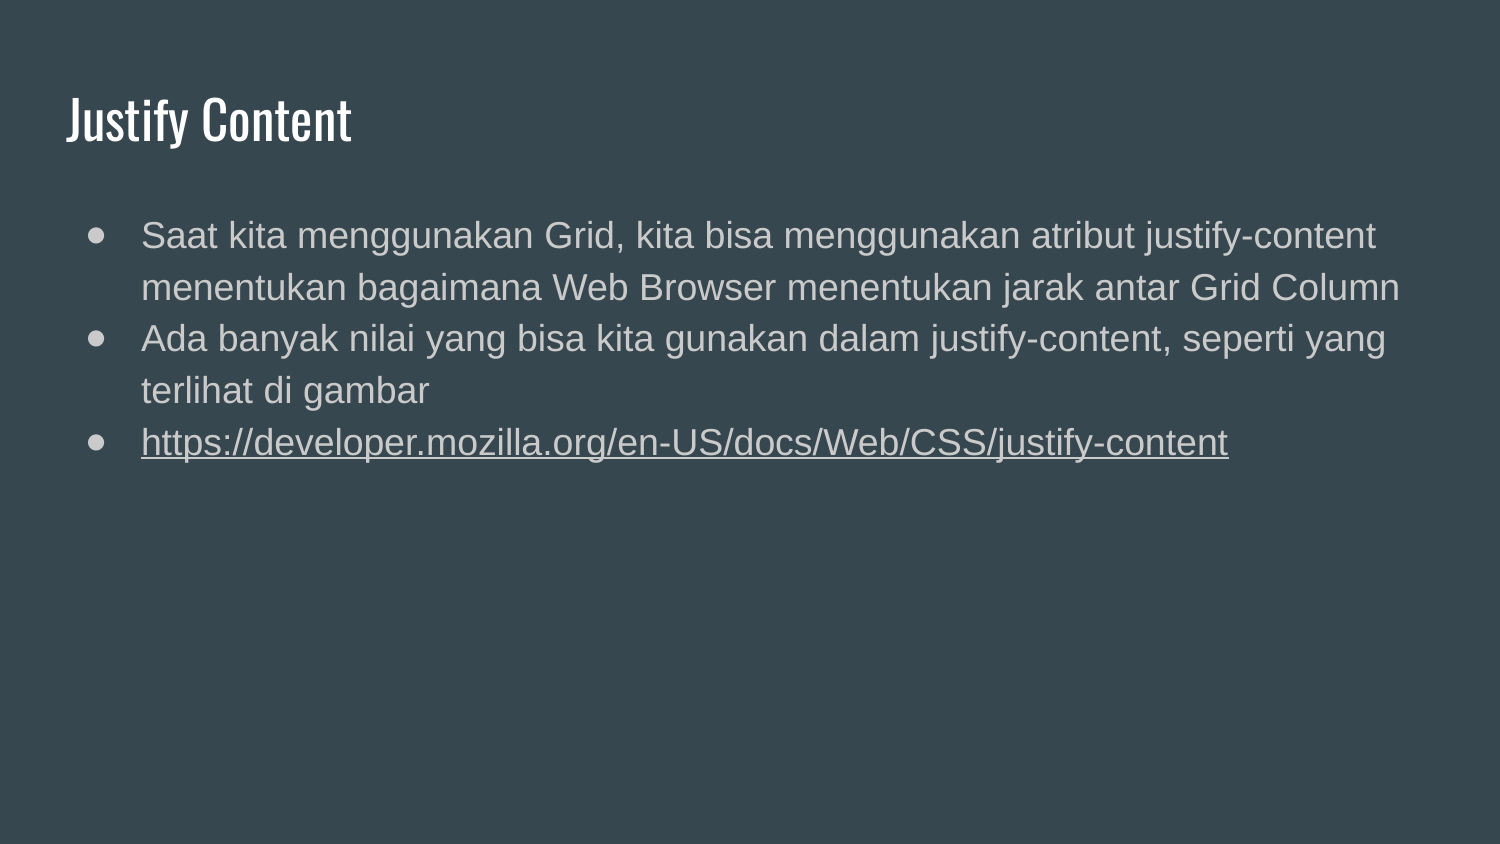

# Justify Content
Saat kita menggunakan Grid, kita bisa menggunakan atribut justify-content menentukan bagaimana Web Browser menentukan jarak antar Grid Column
Ada banyak nilai yang bisa kita gunakan dalam justify-content, seperti yang terlihat di gambar
https://developer.mozilla.org/en-US/docs/Web/CSS/justify-content